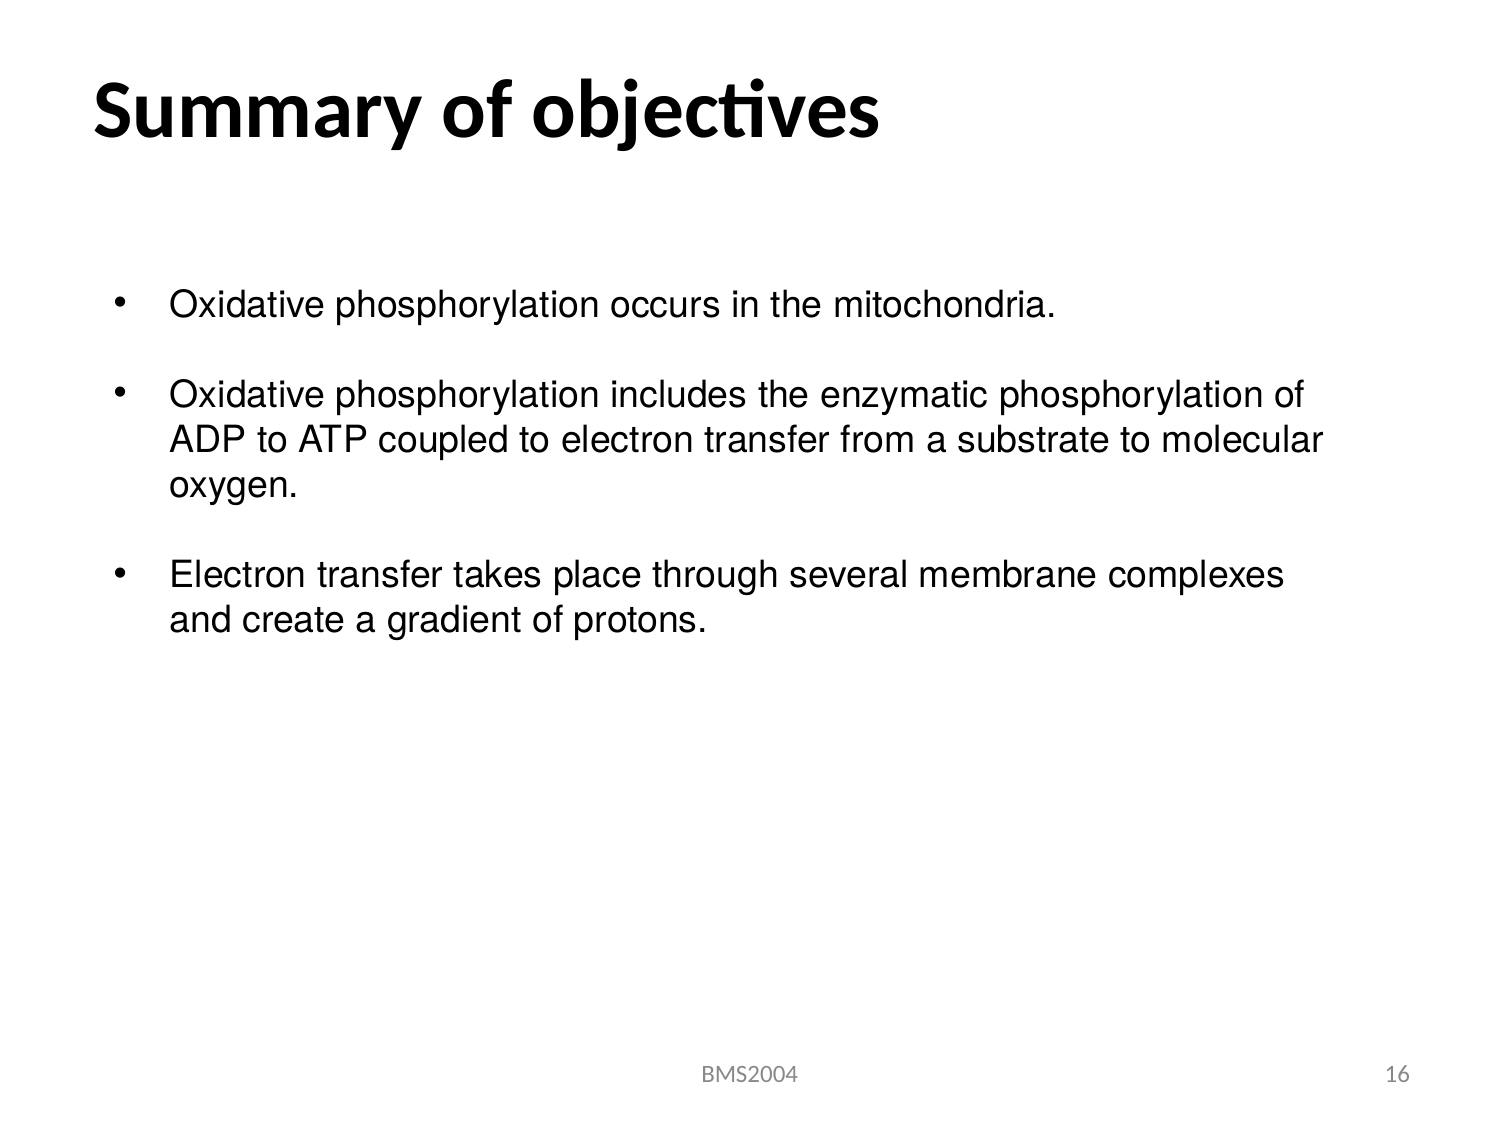

Summary of objectives
Oxidative phosphorylation occurs in the mitochondria.

Oxidative phosphorylation includes the enzymatic phosphorylation of ADP to ATP coupled to electron transfer from a substrate to molecular oxygen.

Electron transfer takes place through several membrane complexes and create a gradient of protons.
BMS2004
16